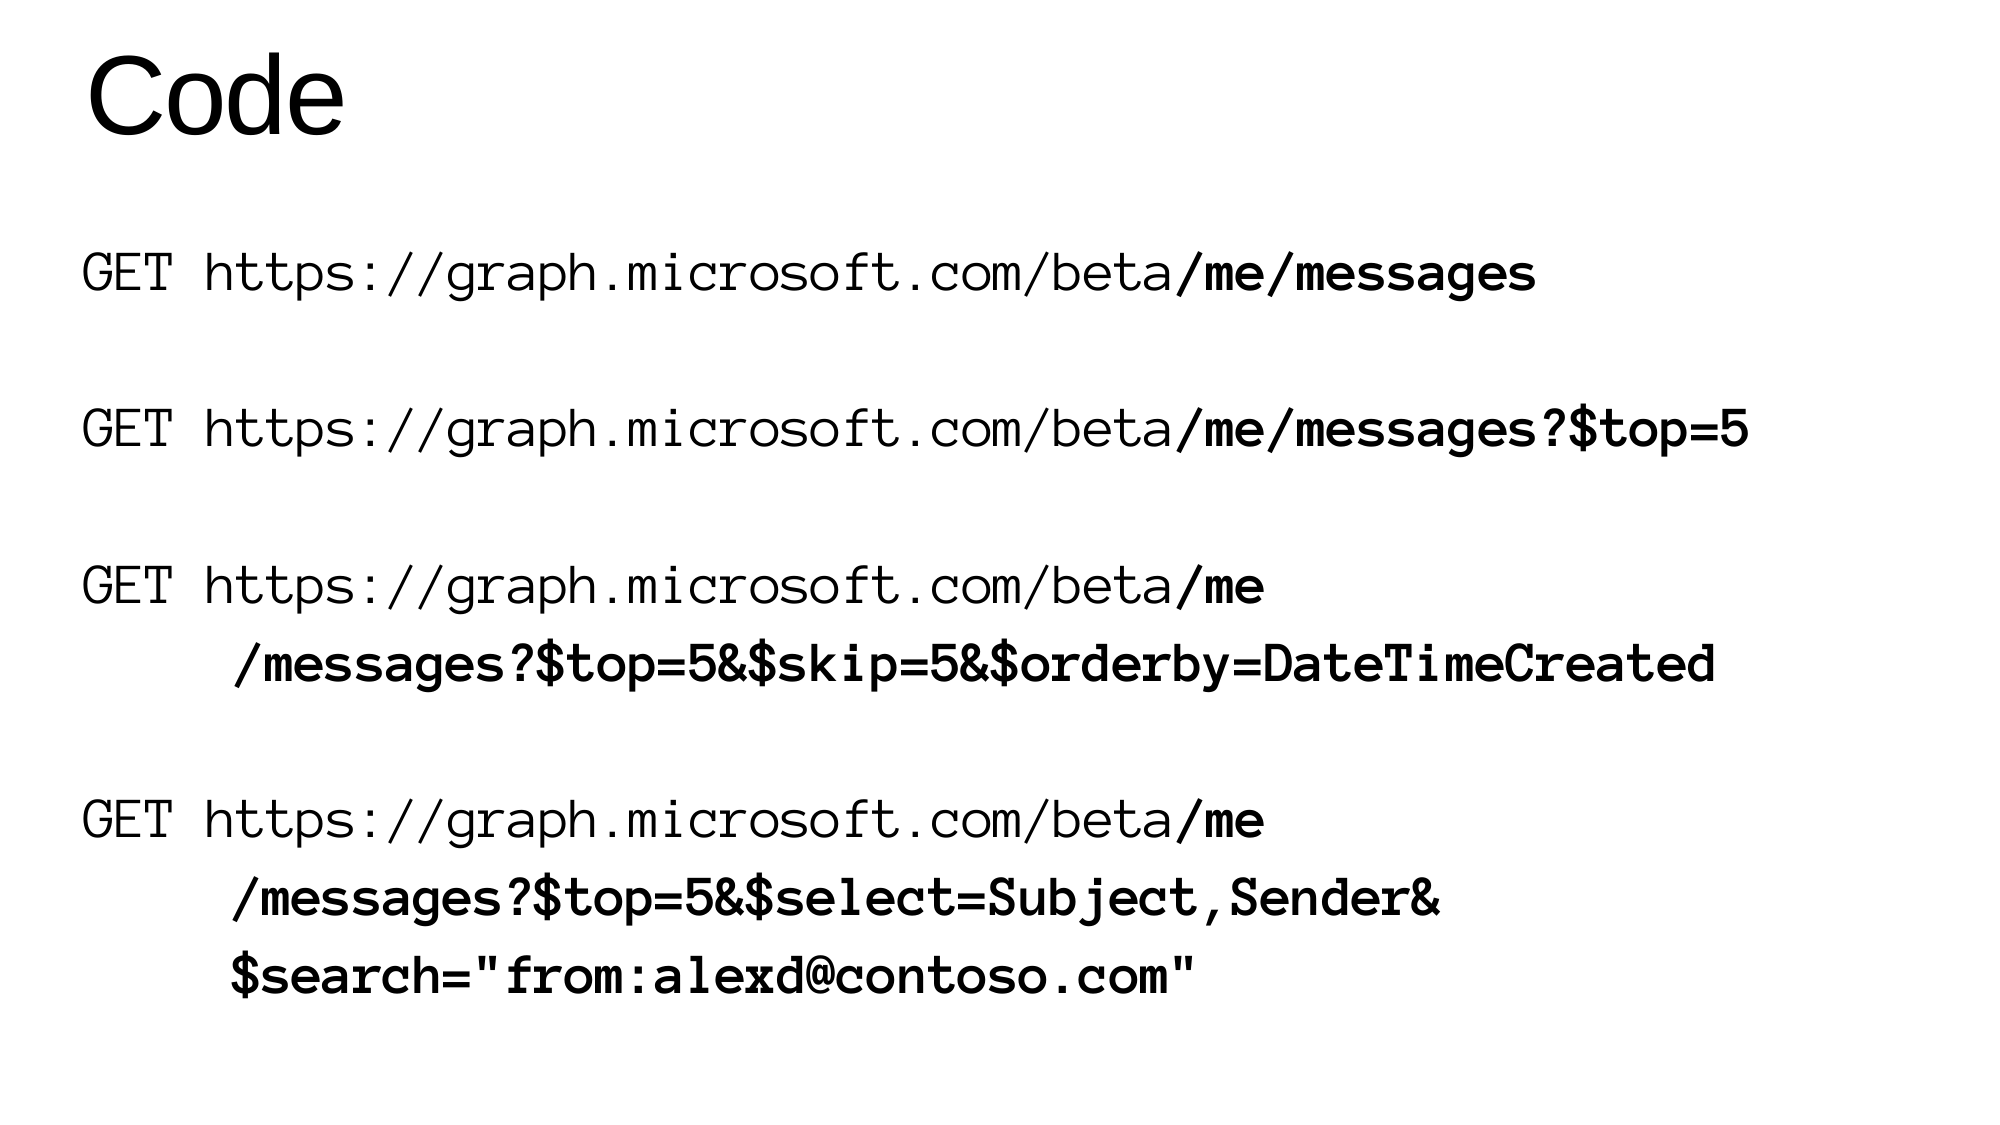

# Code
GET https://graph.microsoft.com/beta/me/messages

GET https://graph.microsoft.com/beta/me/messages?$top=5

GET https://graph.microsoft.com/beta/me
	/messages?$top=5&$skip=5&$orderby=DateTimeCreated

GET https://graph.microsoft.com/beta/me
/messages?$top=5&$select=Subject,Sender&
$search="from:alexd@contoso.com"